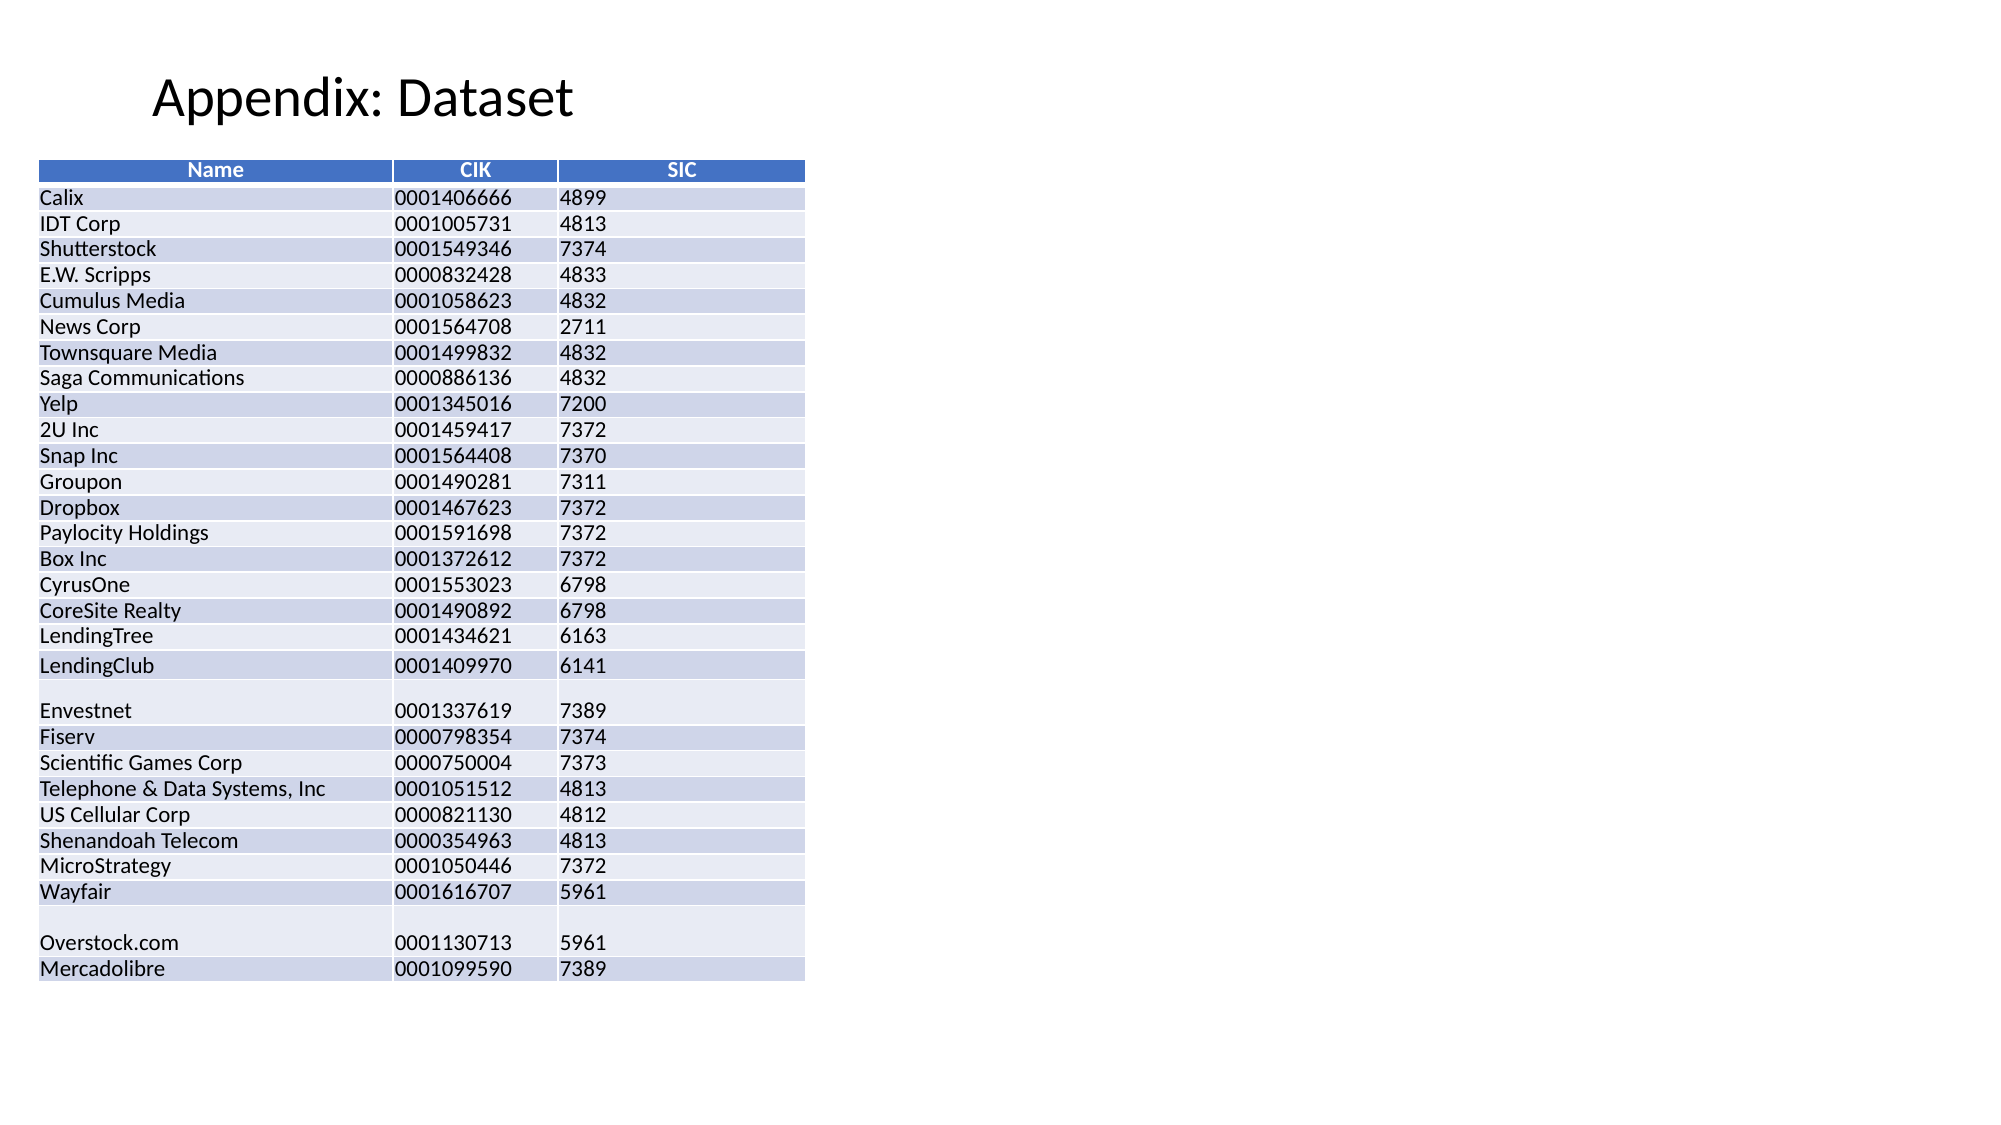

# Appendix: Dataset
| Name | CIK | SIC |
| --- | --- | --- |
| Calix | 0001406666 | 4899 |
| IDT Corp | 0001005731 | 4813 |
| Shutterstock | 0001549346 | 7374 |
| E.W. Scripps | 0000832428 | 4833 |
| Cumulus Media | 0001058623 | 4832 |
| News Corp | 0001564708 | 2711 |
| Townsquare Media | 0001499832 | 4832 |
| Saga Communications | 0000886136 | 4832 |
| Yelp | 0001345016 | 7200 |
| 2U Inc | 0001459417 | 7372 |
| Snap Inc | 0001564408 | 7370 |
| Groupon | 0001490281 | 7311 |
| Dropbox | 0001467623 | 7372 |
| Paylocity Holdings | 0001591698 | 7372 |
| Box Inc | 0001372612 | 7372 |
| CyrusOne | 0001553023 | 6798 |
| CoreSite Realty | 0001490892 | 6798 |
| LendingTree | 0001434621 | 6163 |
| LendingClub | 0001409970 | 6141 |
| Envestnet | 0001337619 | 7389 |
| Fiserv | 0000798354 | 7374 |
| Scientific Games Corp | 0000750004 | 7373 |
| Telephone & Data Systems, Inc | 0001051512 | 4813 |
| US Cellular Corp | 0000821130 | 4812 |
| Shenandoah Telecom | 0000354963 | 4813 |
| MicroStrategy | 0001050446 | 7372 |
| Wayfair | 0001616707 | 5961 |
| Overstock.com | 0001130713 | 5961 |
| Mercadolibre | 0001099590 | 7389 |